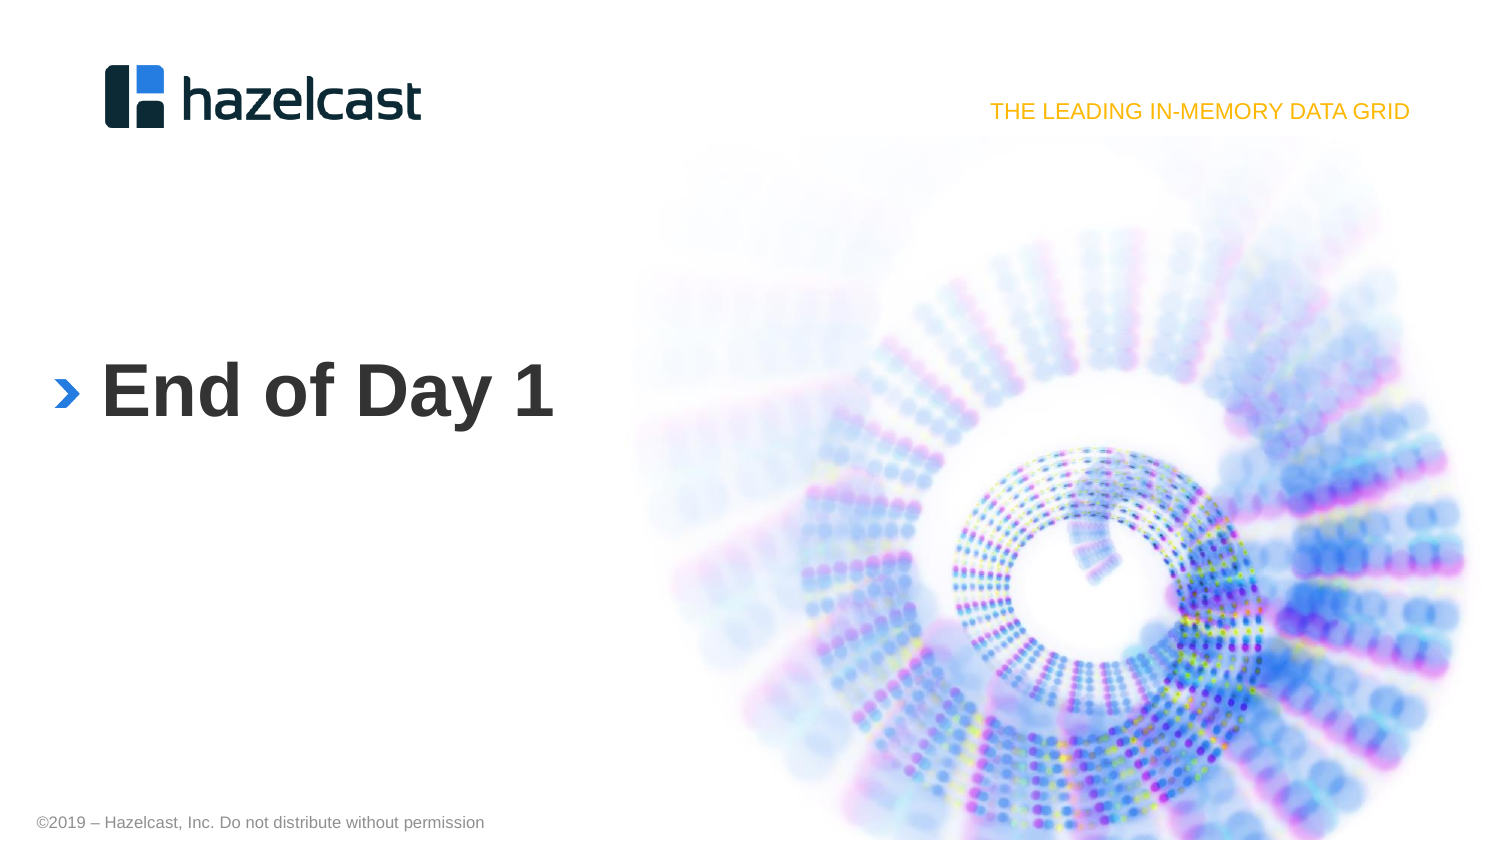

# End of Day 1

©2019 – Hazelcast, Inc. Do not distribute without permission